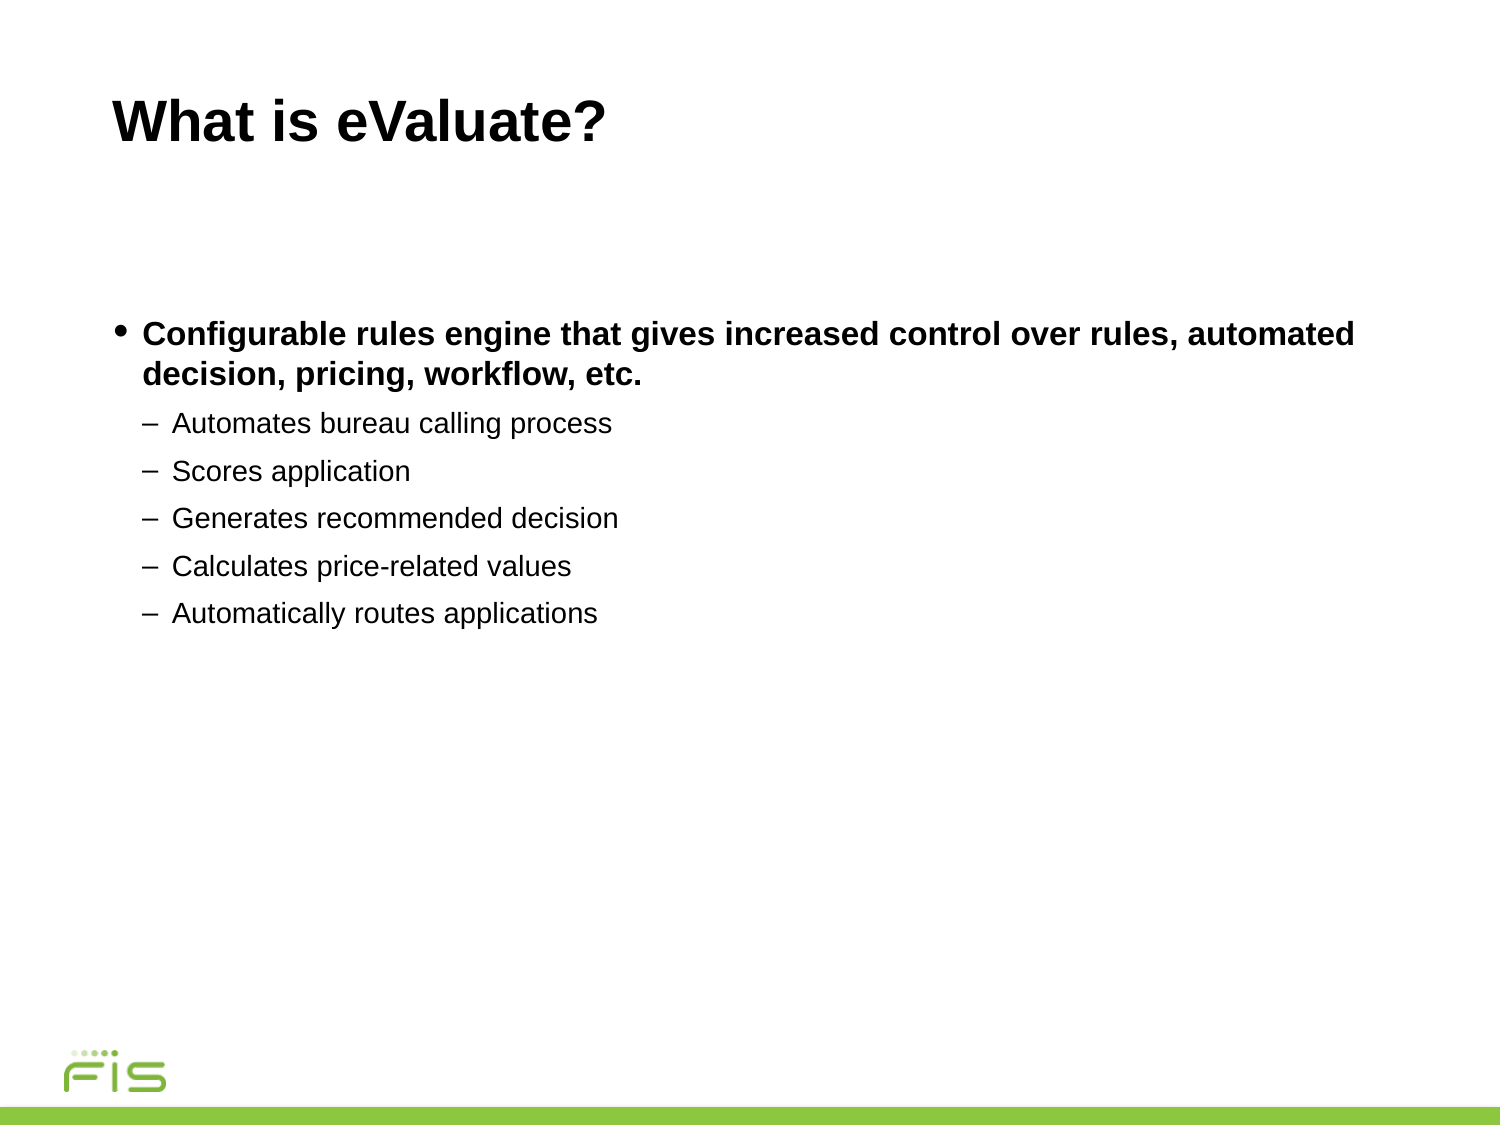

# What is eValuate?
Configurable rules engine that gives increased control over rules, automated decision, pricing, workflow, etc.
Automates bureau calling process
Scores application
Generates recommended decision
Calculates price-related values
Automatically routes applications